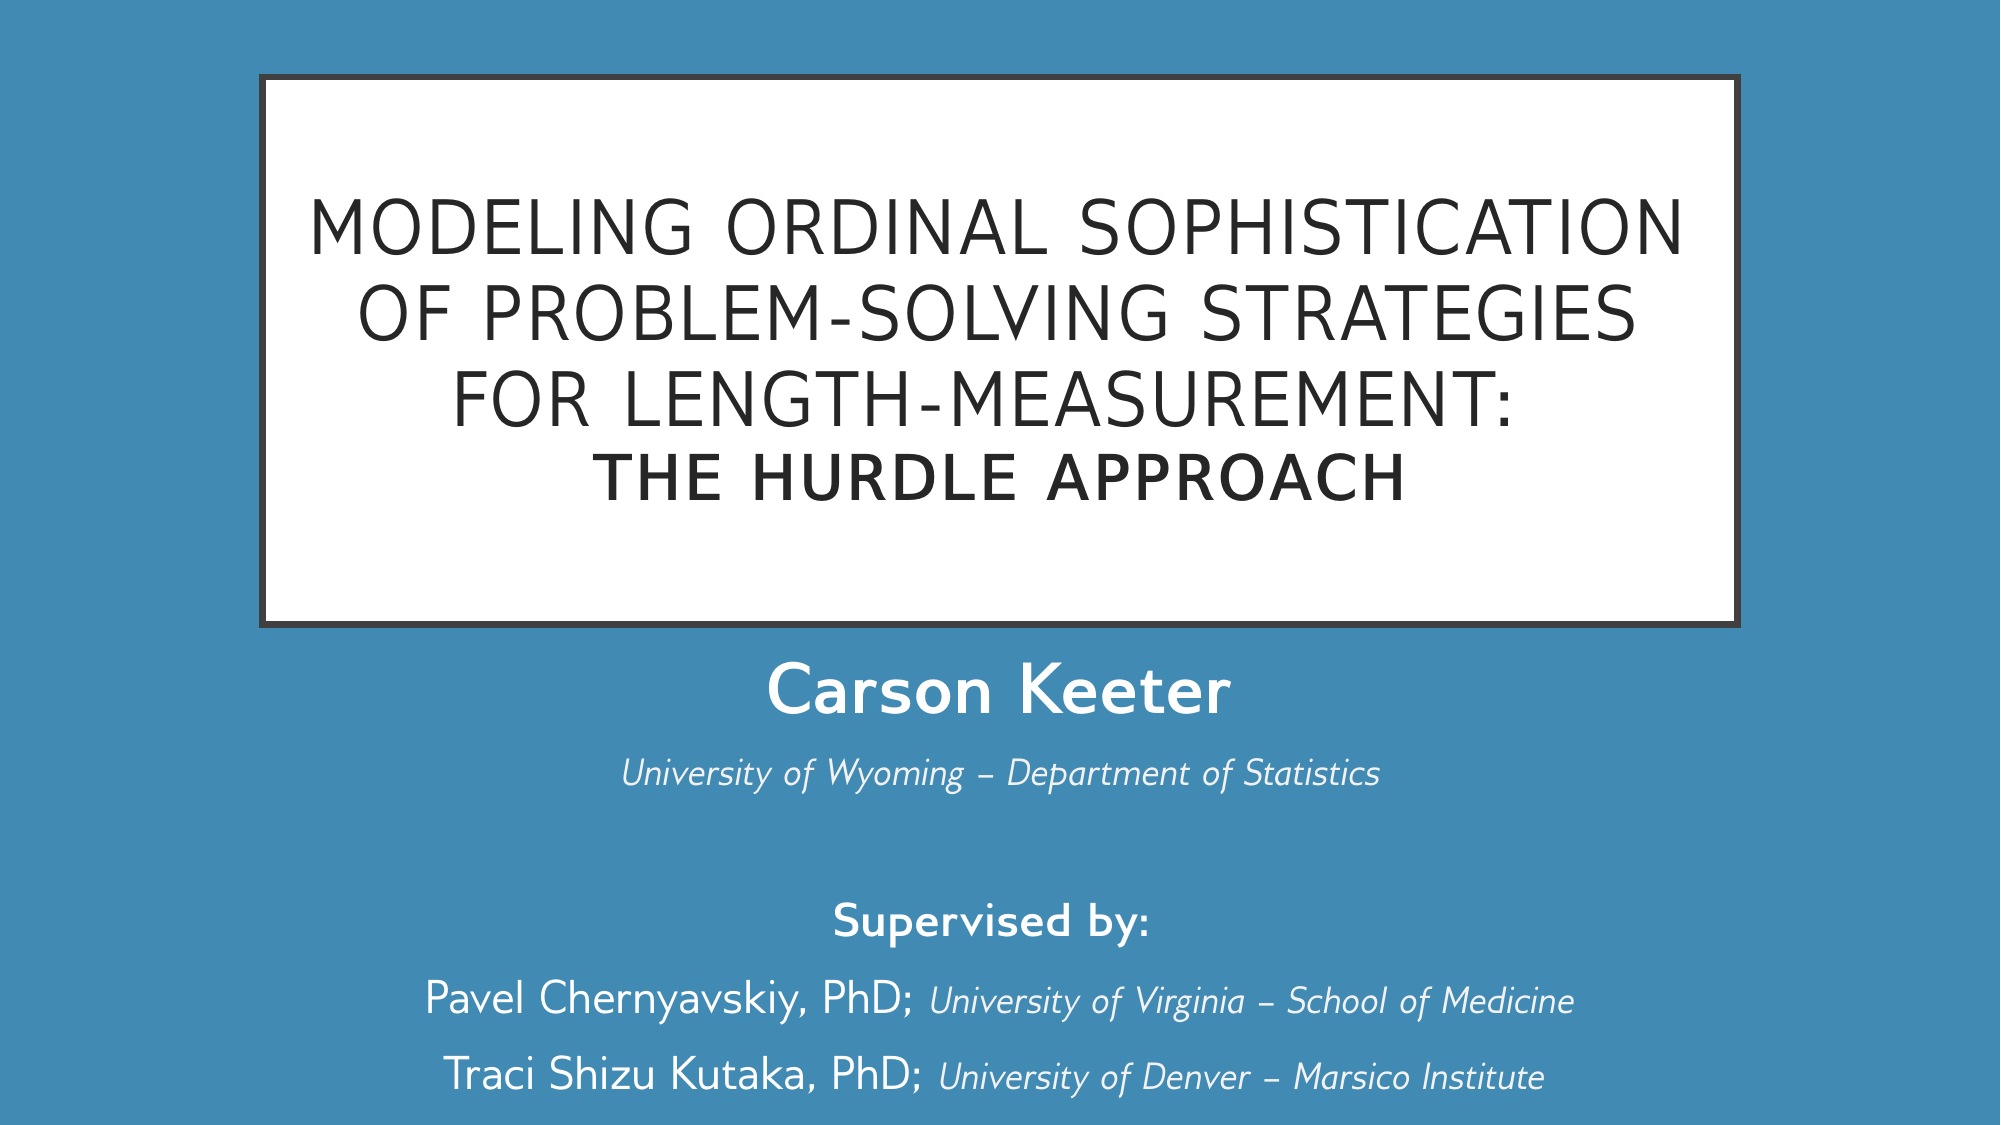

# Modeling Ordinal Sophistication of Problem-Solving Strategies for Length-Measurement: The Hurdle Approach
Carson Keeter
University of Wyoming – Department of Statistics

Supervised by:
Pavel Chernyavskiy, PhD; University of Virginia – School of Medicine
Traci Shizu Kutaka, PhD; University of Denver – Marsico Institute